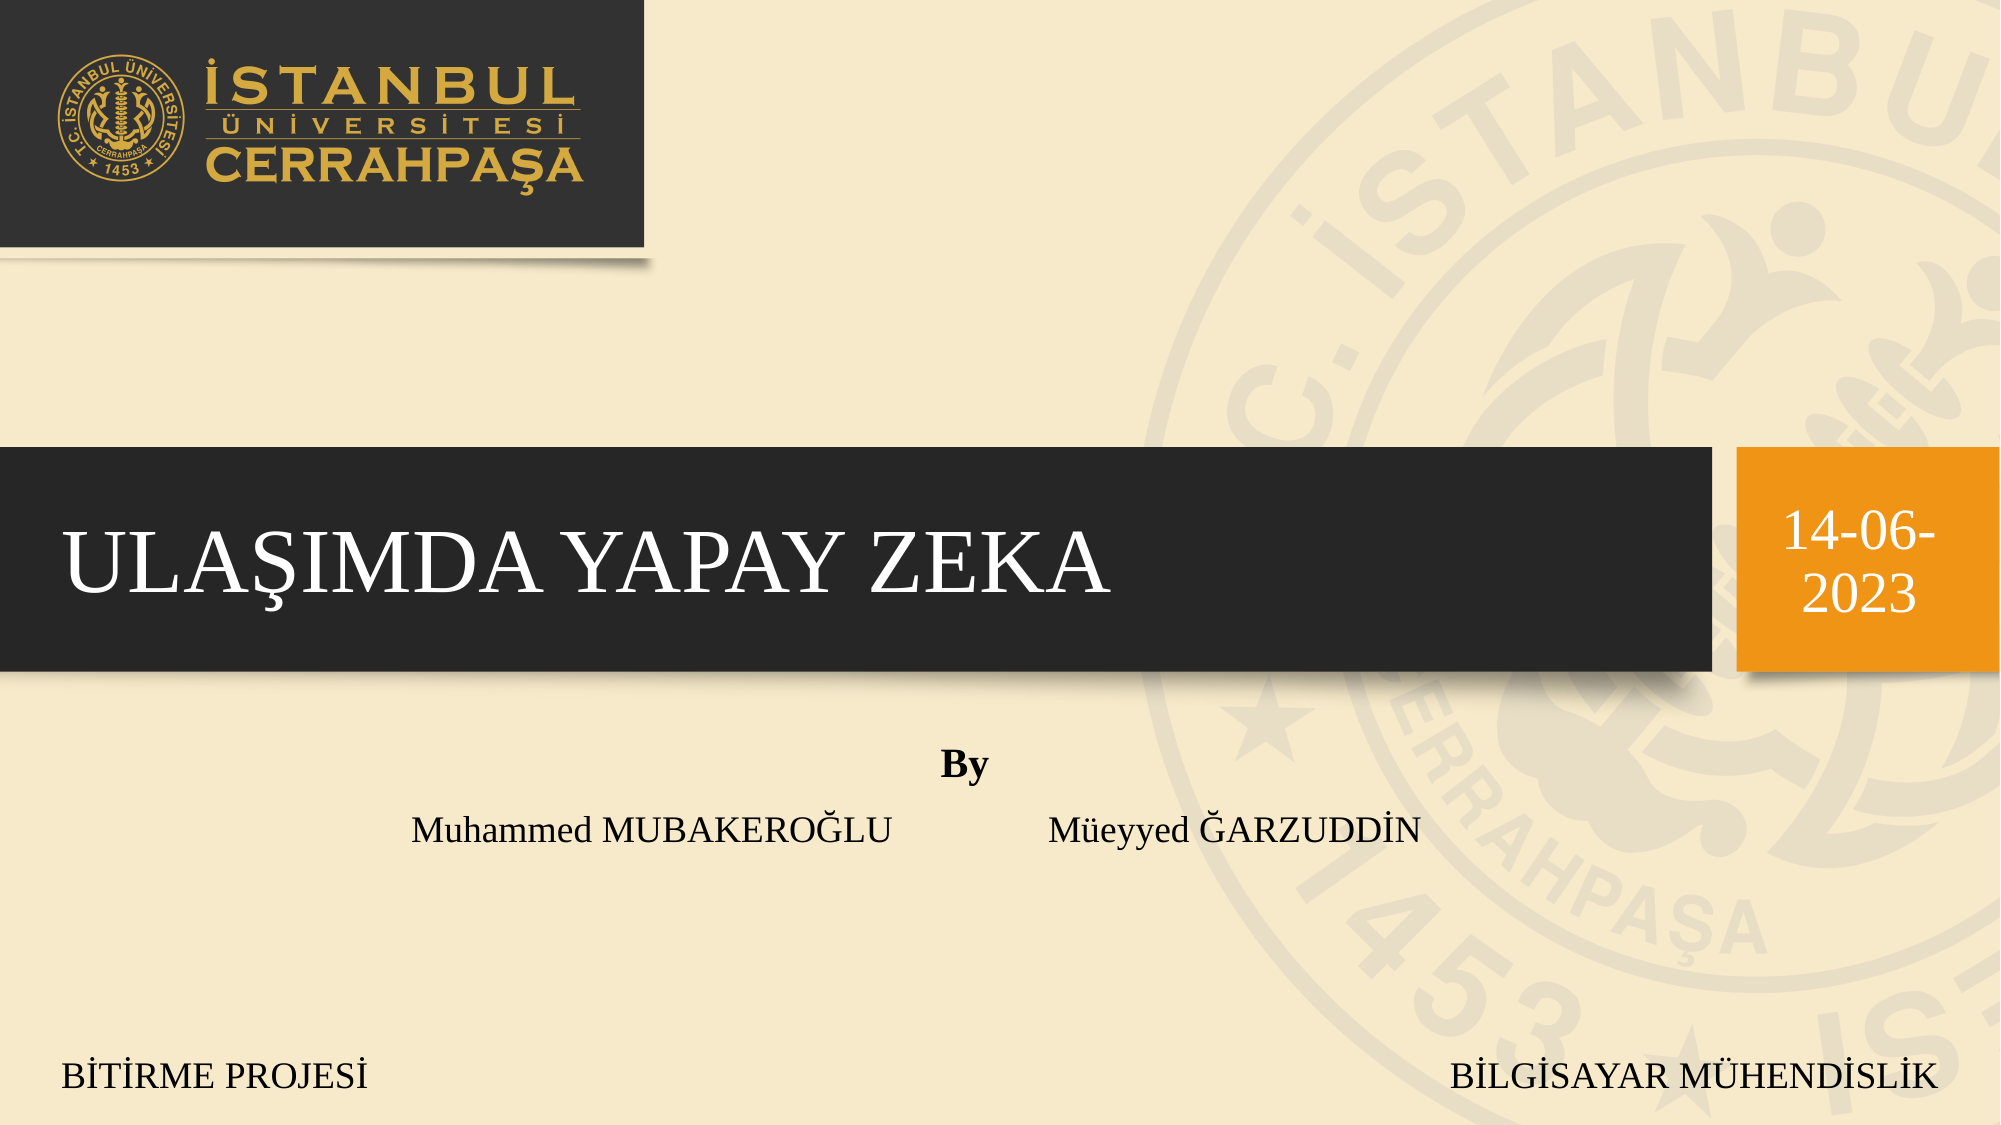

# ULAŞIMDA YAPAY ZEKA
14-06-2023
By
Muhammed MUBAKEROĞLU
Müeyyed ĞARZUDDİN
BİTİRME PROJESİ
BİLGİSAYAR MÜHENDİSLİK